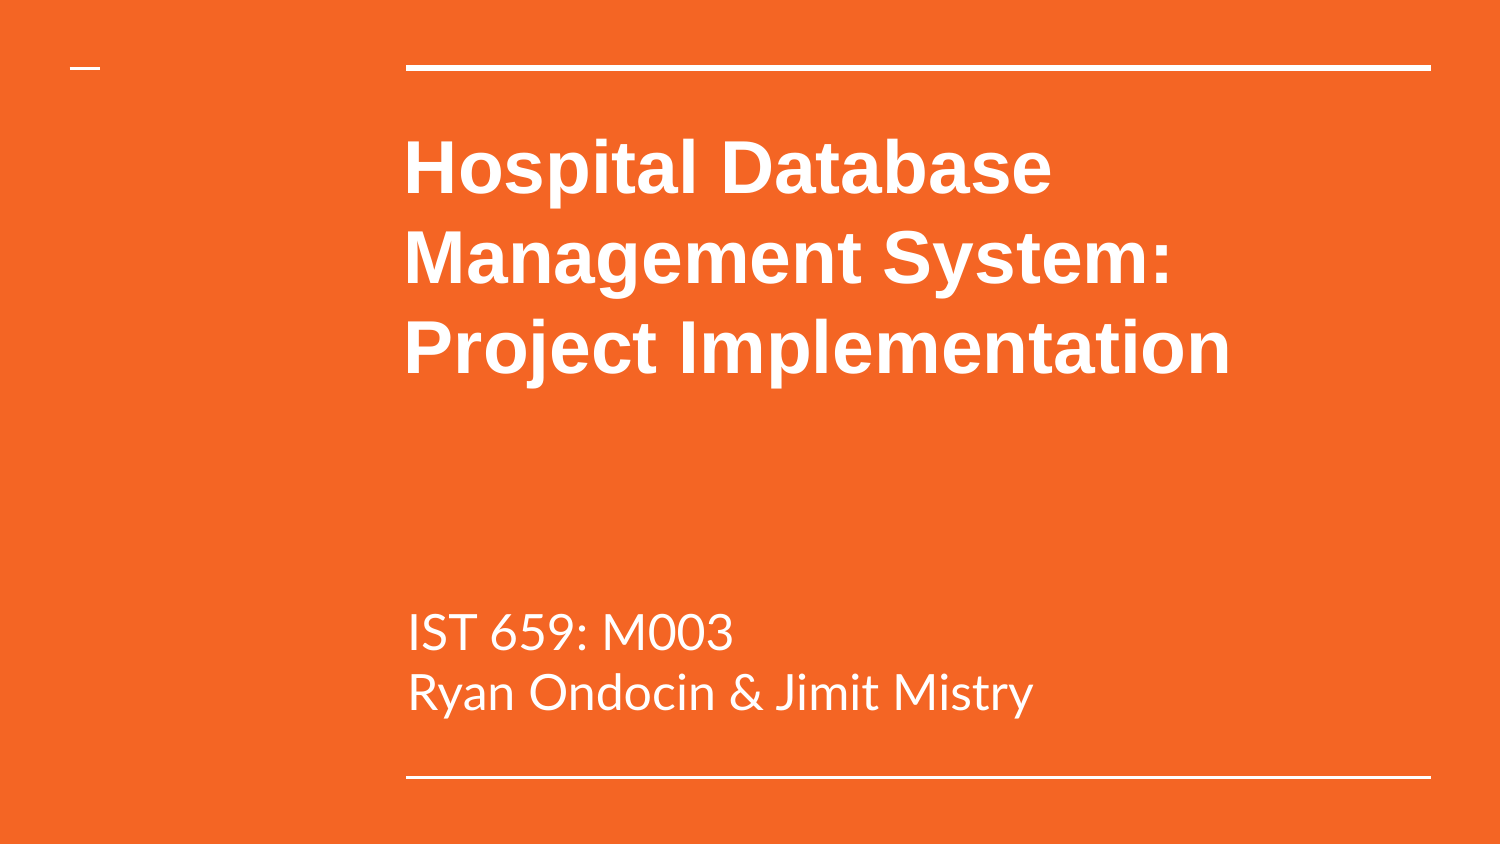

# Hospital Database Management System:
Project Implementation
IST 659: M003
Ryan Ondocin & Jimit Mistry